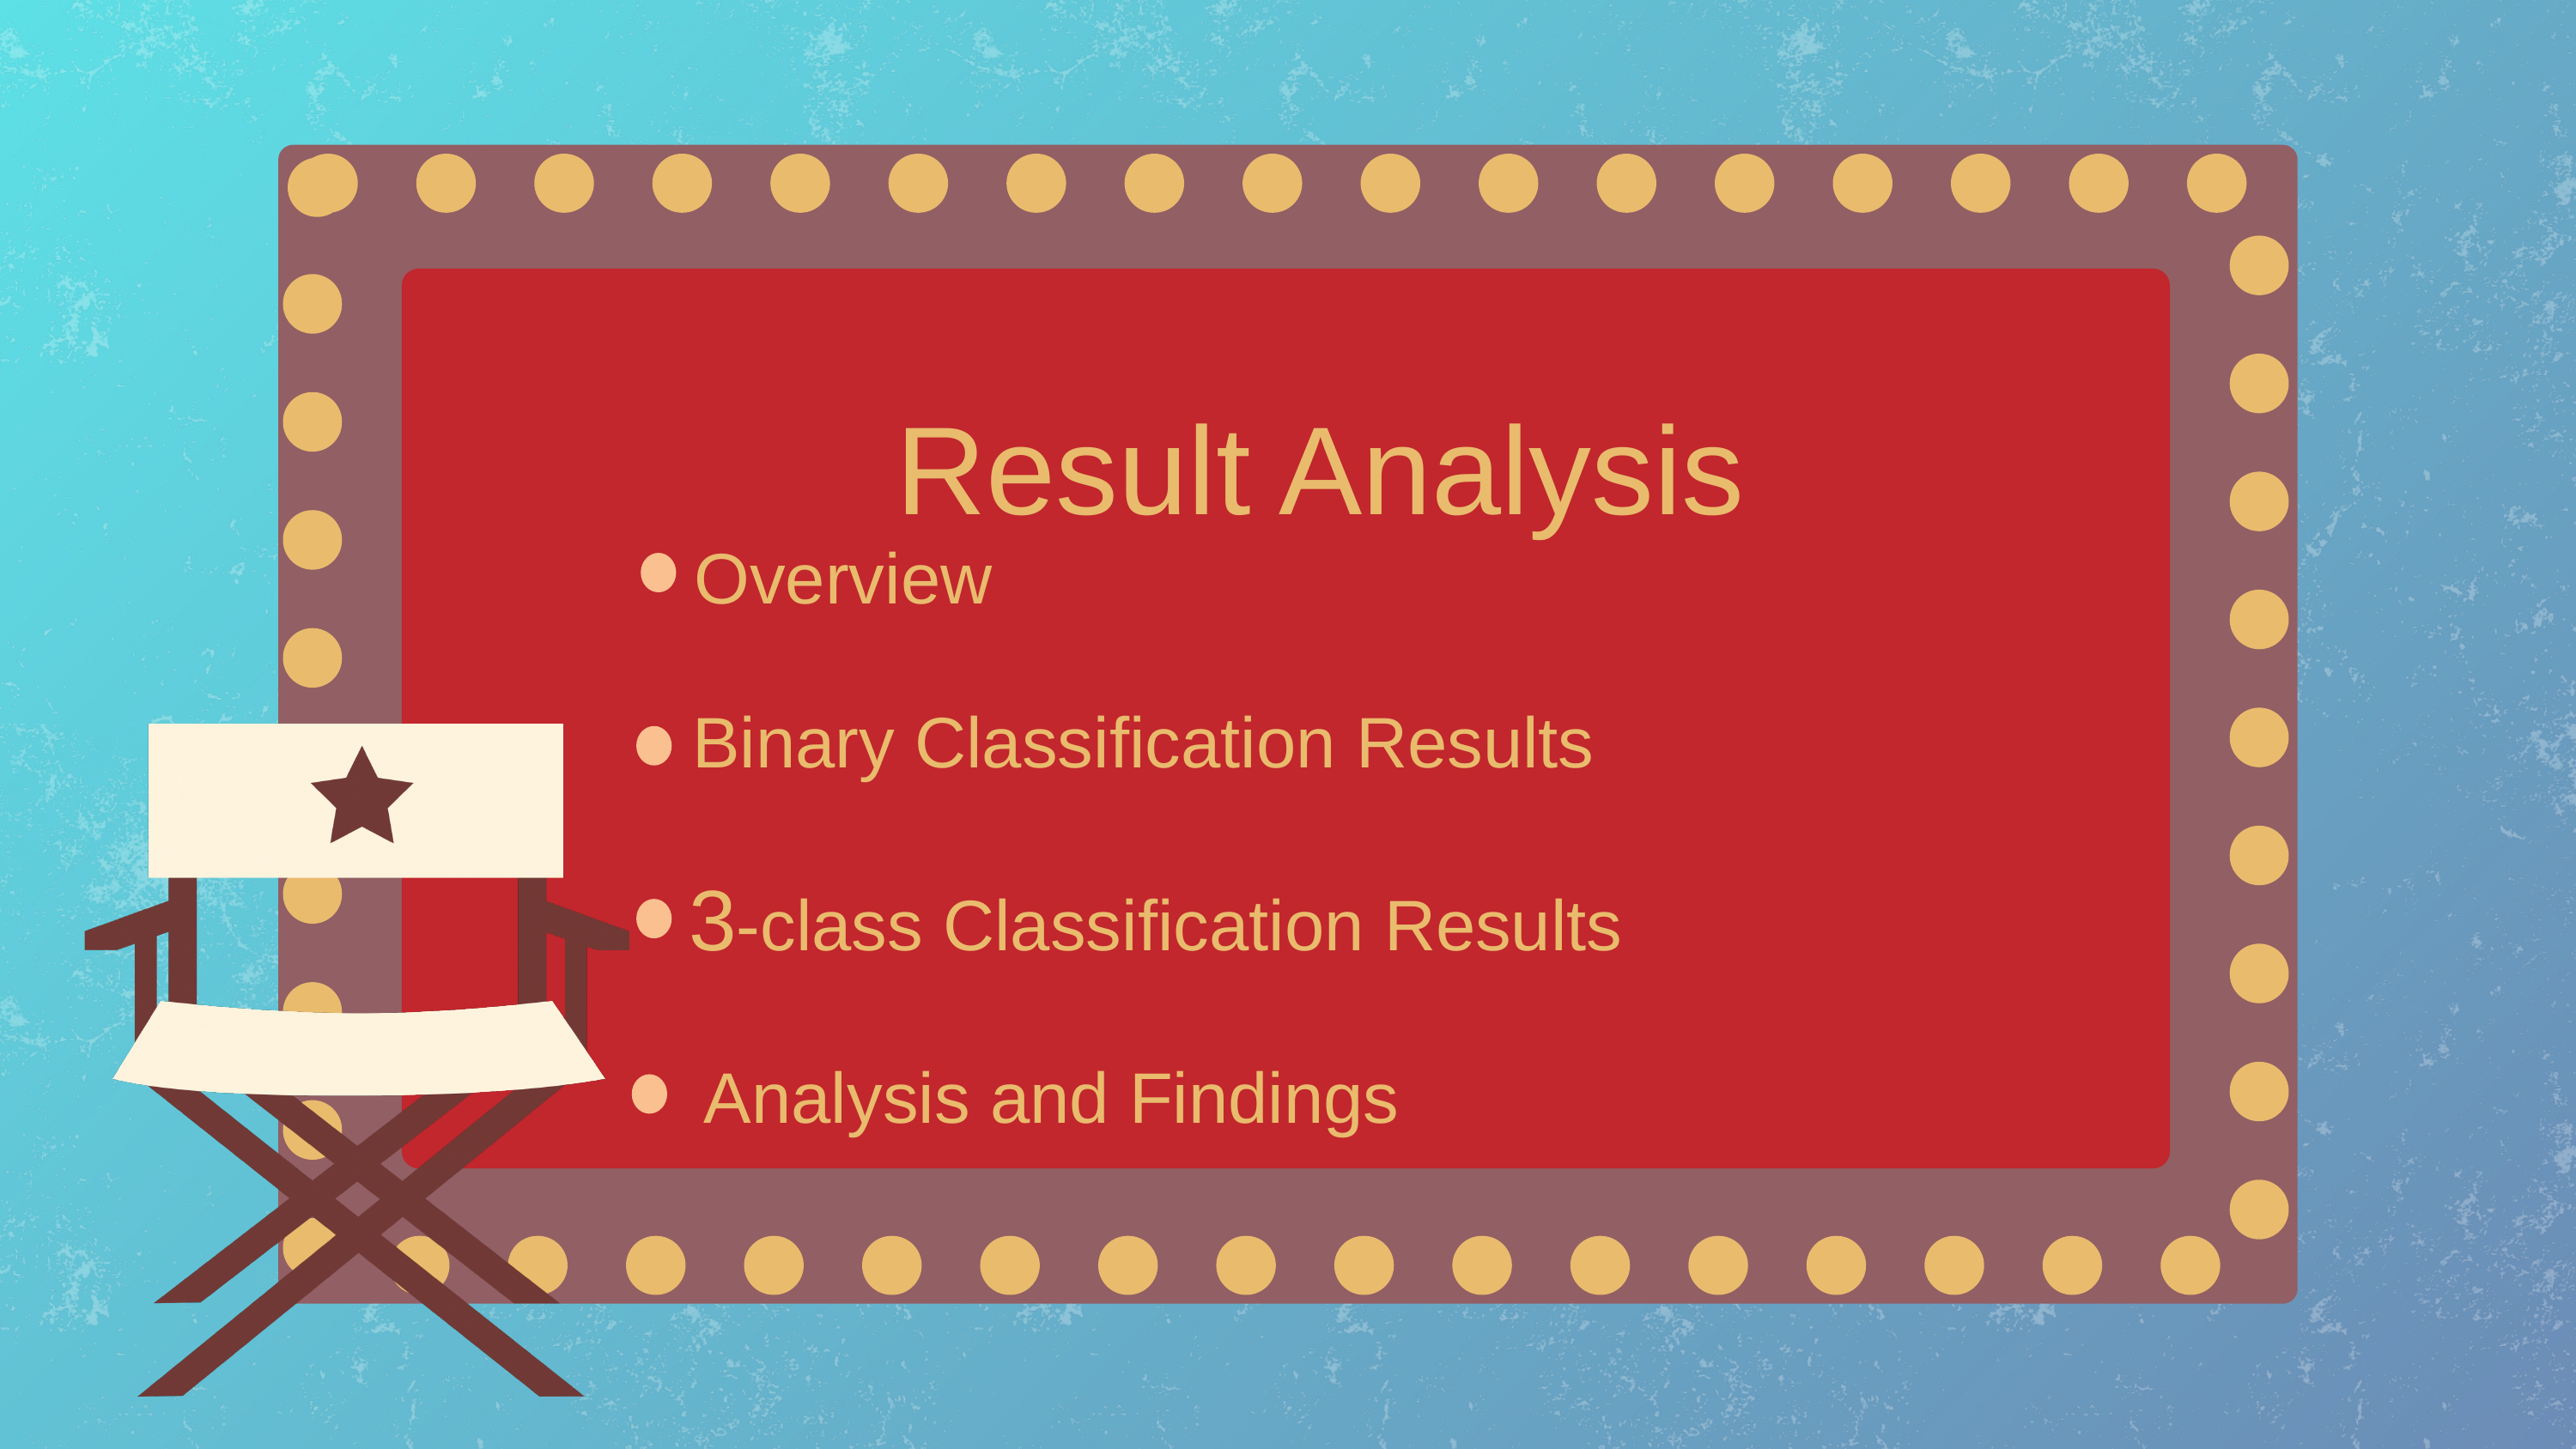

Result Analysis

Overview

Binary Classification Results

3-class Classification Results

Analysis and Findings